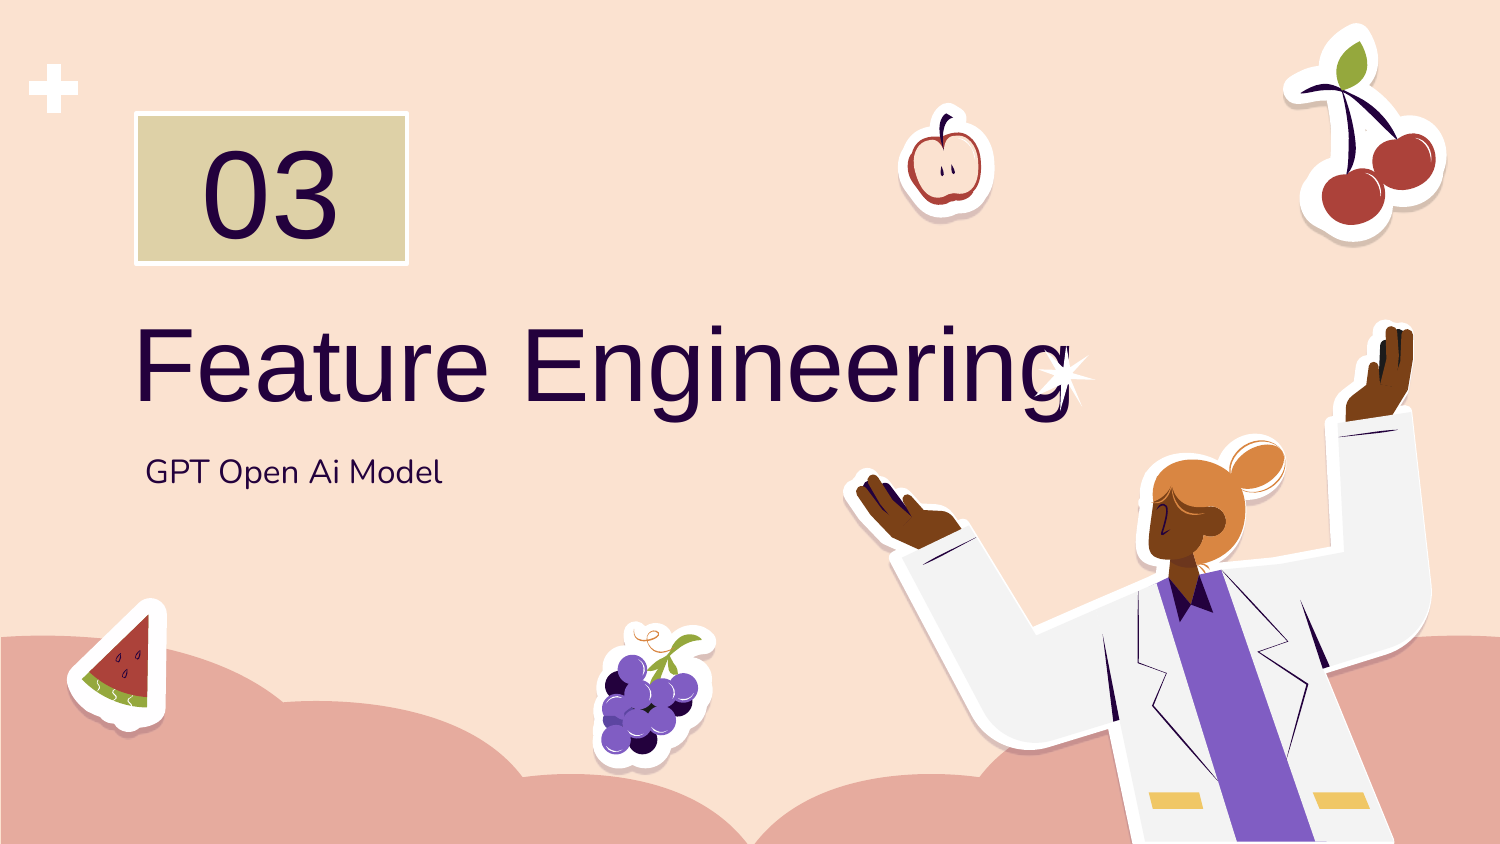

03
# Feature Engineering

GPT Open Ai Model